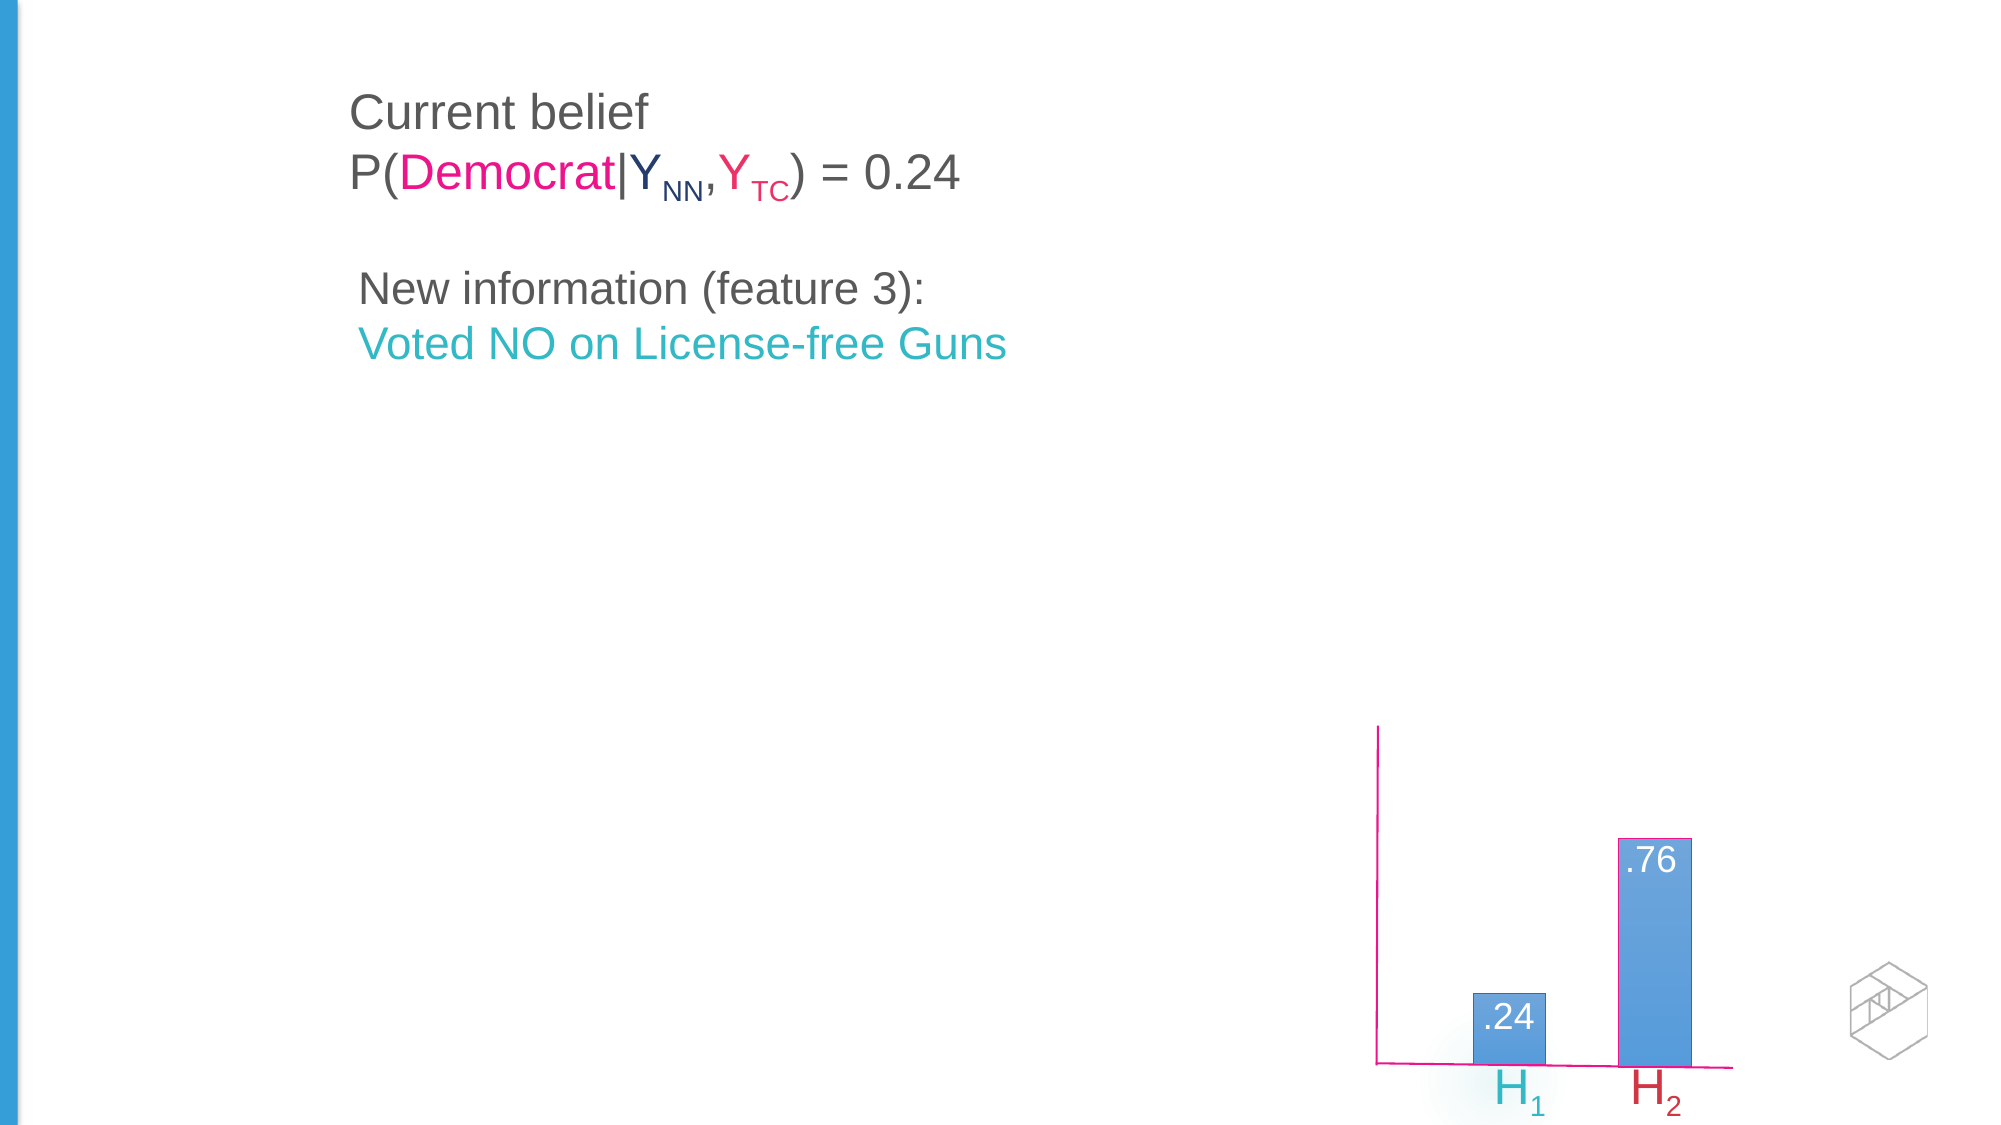

Current belief
P(Democrat|YNN,YTC) = 0.24
New information (feature 3):
Voted NO on License-free Guns

.76

.24

H1          H2